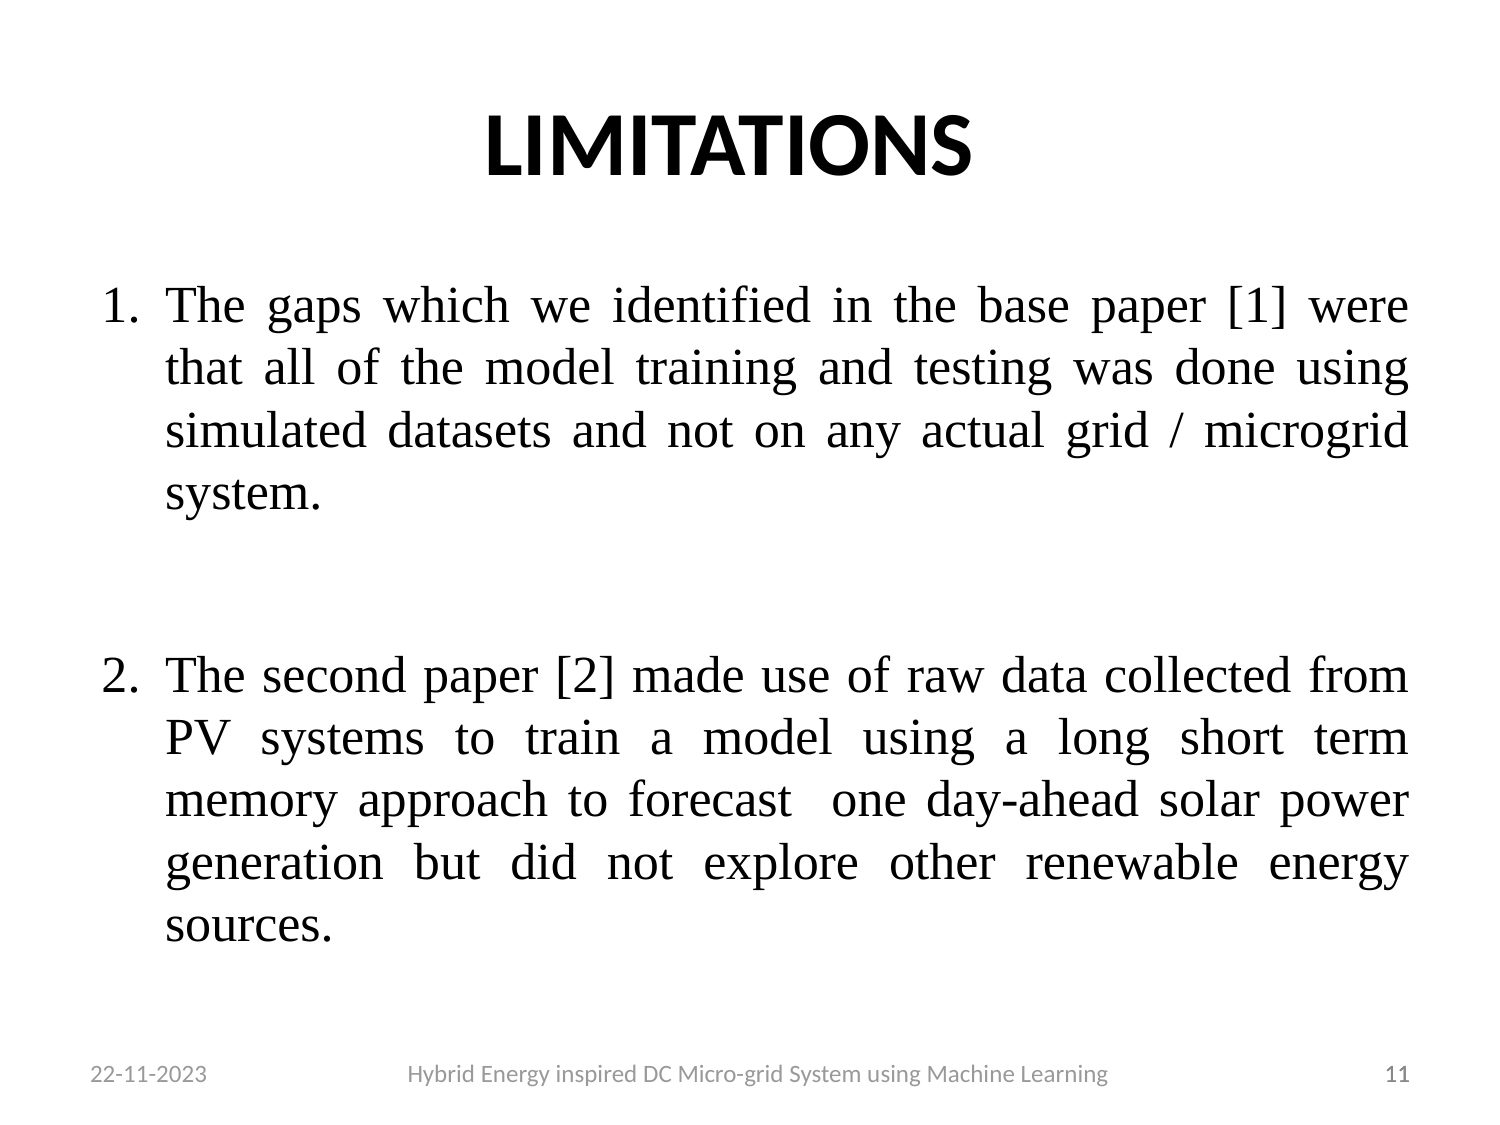

# LIMITATIONS
The gaps which we identified in the base paper [1] were that all of the model training and testing was done using simulated datasets and not on any actual grid / microgrid system.

The second paper [2] made use of raw data collected from PV systems to train a model using a long short term memory approach to forecast  one day-ahead solar power generation but did not explore other renewable energy sources.

22-11-2023                                   Hybrid Energy inspired DC Micro-grid System using Machine Learning
11
11